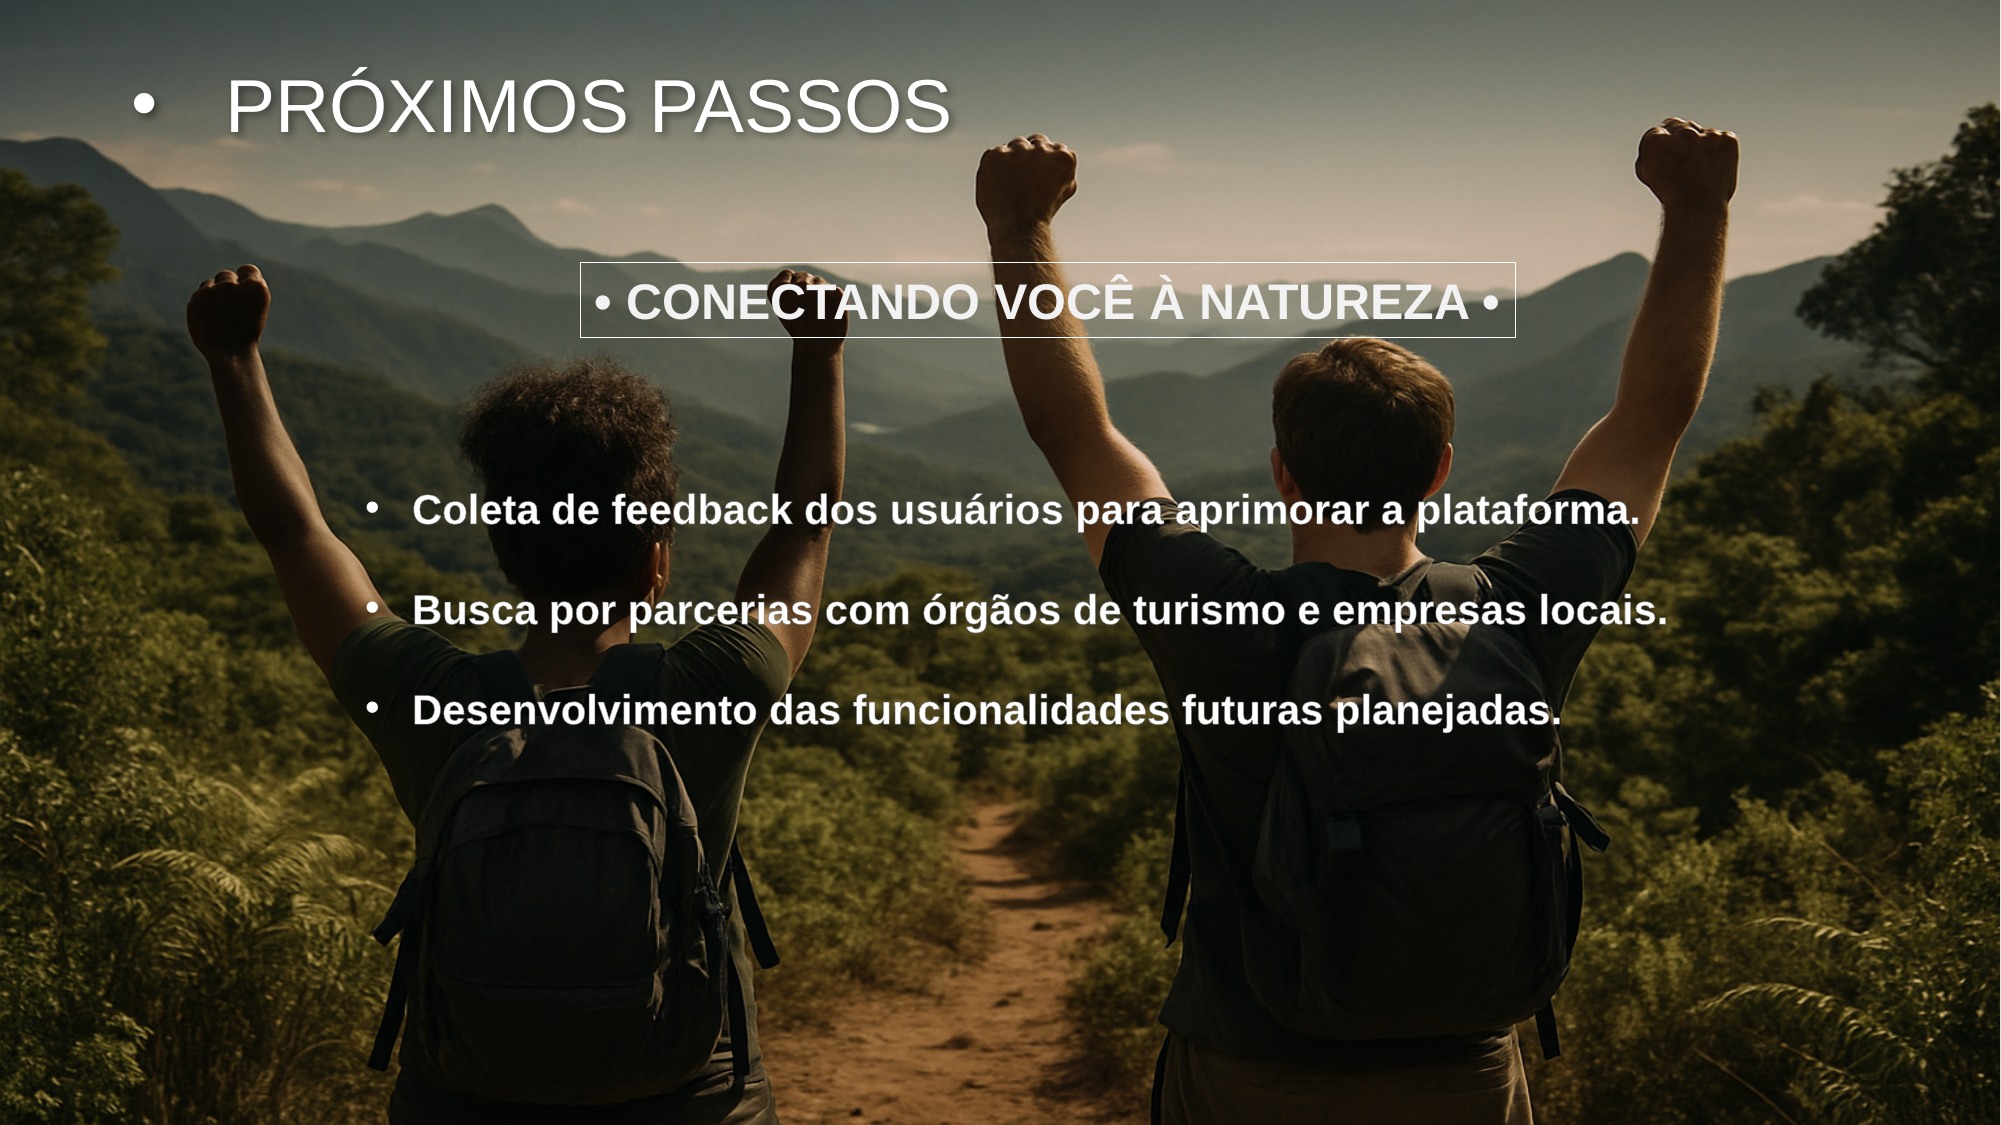

PRÓXIMOS PASSOS
• CONECTANDO VOCÊ À NATUREZA •
Coleta de feedback dos usuários para aprimorar a plataforma.

Busca por parcerias com órgãos de turismo e empresas locais.

Desenvolvimento das funcionalidades futuras planejadas.